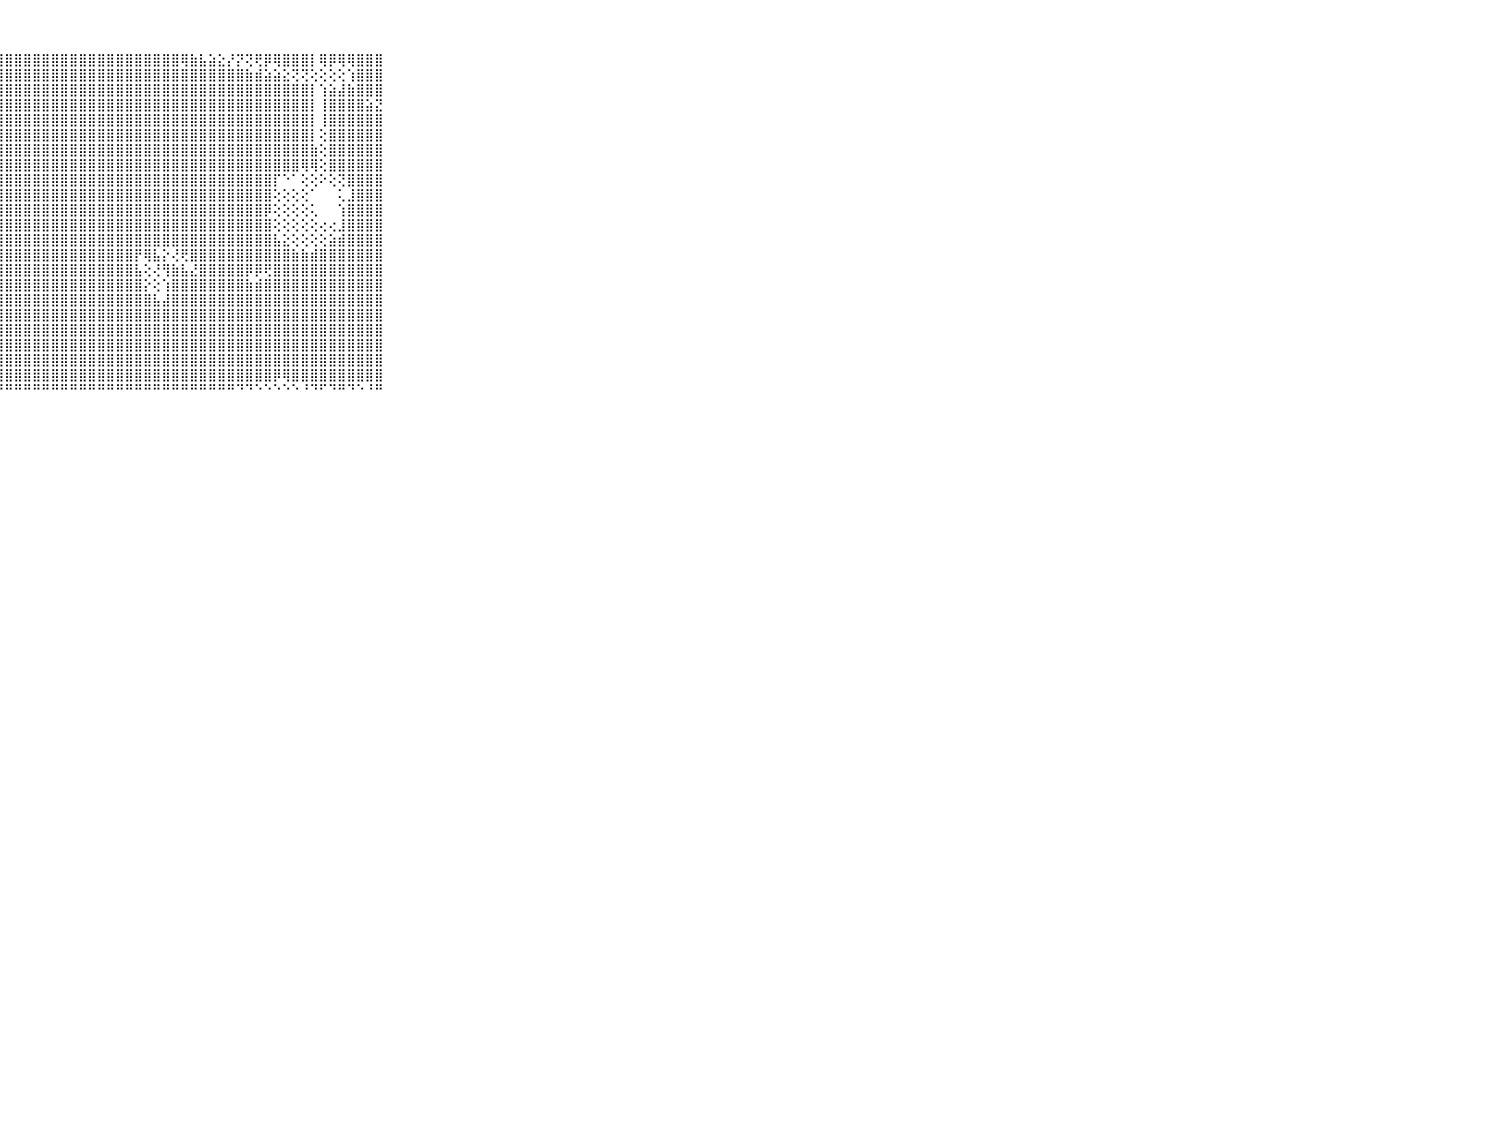

⠀⠀⠀⠀⠀⠀⠀⠀⠀⠀⠀⣿⣿⣿⣿⣿⣿⣿⣿⣿⣿⣿⣿⣿⣿⣿⣿⣿⣿⣿⣿⣿⣿⣿⣿⣿⣿⣿⣿⣿⣿⣿⣿⣿⣿⣿⣿⢿⣷⣧⣵⣕⡜⡝⢝⢟⡿⢿⣿⣿⣿⡇⢿⡿⢿⢿⣿⣿⣿⠀⠀⠀⠀⠀⠀⠀⠀⠀⠀⠀⠀
⠀⠀⠀⠀⠀⠀⠀⠀⠀⠀⠀⣿⣿⣿⣿⣿⣿⣿⣿⣿⣿⣿⣿⣿⣿⣿⣿⣿⣿⣿⣿⣿⣿⣿⣿⣿⣿⣿⣿⣿⣿⣿⣿⣿⣿⣿⣿⣿⣿⣿⣿⣿⣿⣿⣷⣾⣵⣵⣕⢝⢝⢕⢕⢕⢕⢱⣿⣿⣿⠀⠀⠀⠀⠀⠀⠀⠀⠀⠀⠀⠀
⠀⠀⠀⠀⠀⠀⠀⠀⠀⠀⠀⣿⣿⣿⣿⣿⣿⣿⣿⣿⣿⣿⣿⣿⣿⣿⣿⣿⣿⣿⣿⣿⣿⣿⣿⣿⣿⣿⣿⣿⣿⣿⣿⣿⣿⣿⣿⣿⣿⣿⣿⣿⣿⣿⣿⣿⣿⣿⣿⣿⣿⡇⢱⣵⣼⣷⣿⣿⣿⠀⠀⠀⠀⠀⠀⠀⠀⠀⠀⠀⠀
⠀⠀⠀⠀⠀⠀⠀⠀⠀⠀⠀⣿⣿⣿⣿⣿⣿⣿⣿⣿⣿⣿⣿⣿⣿⣿⣿⣿⣿⣿⣿⣿⣿⣿⣿⣿⣿⣿⣿⣿⣿⣿⣿⣿⣿⣿⣿⣿⣿⣿⣿⣿⣿⣿⣿⣿⣿⣿⣿⣿⣿⡇⢸⣿⣿⣿⣿⣵⣝⠀⠀⠀⠀⠀⠀⠀⠀⠀⠀⠀⠀
⠀⠀⠀⠀⠀⠀⠀⠀⠀⠀⠀⣿⣿⣿⣿⣿⣿⣿⣿⣿⣿⣿⣿⣿⣿⣿⣿⣿⣿⣿⣿⣿⣿⣿⣿⣿⣿⣿⣿⣿⣿⣿⣿⣿⣿⣿⣿⣿⣿⣿⣿⣿⣿⣿⣿⣿⣿⣿⣿⣿⣿⡇⢸⣿⣿⣿⣿⣿⣿⠀⠀⠀⠀⠀⠀⠀⠀⠀⠀⠀⠀
⠀⠀⠀⠀⠀⠀⠀⠀⠀⠀⠀⣿⣿⣿⣿⣿⣿⣿⣿⣿⣿⣿⣿⣿⣿⣿⣿⣿⣿⣿⣿⣿⣿⣿⣿⣿⣿⣿⣿⣿⣿⣿⣿⣿⣿⣿⣿⣿⣿⣿⣿⣿⣿⣿⣿⣿⣿⣿⣿⣿⣿⡇⢕⣿⣿⣿⣿⣿⣿⠀⠀⠀⠀⠀⠀⠀⠀⠀⠀⠀⠀
⠀⠀⠀⠀⠀⠀⠀⠀⠀⠀⠀⣿⣿⣿⣿⣿⣿⣿⣿⣿⣿⣿⣿⣿⣿⣿⣿⣿⣿⣿⣿⣿⣿⣿⣿⣿⣿⣿⣿⣿⣿⣿⣿⣿⣿⣿⣿⣿⣿⣿⣿⣿⣿⣿⣿⣿⣿⣿⣿⣿⣿⣷⢕⣿⣿⣿⣿⣿⣿⠀⠀⠀⠀⠀⠀⠀⠀⠀⠀⠀⠀
⠀⠀⠀⠀⠀⠀⠀⠀⠀⠀⠀⣿⣿⣿⣿⣿⣿⣿⣿⣿⣿⣿⣿⣿⣿⣿⣿⣿⣿⣿⣿⣿⣿⣿⣿⣿⣿⣿⣿⣿⣿⣿⣿⣿⣿⣿⣿⣿⣿⣿⣿⣿⣿⣿⣿⣿⣿⣿⣿⣿⢿⢿⢕⣿⣿⣿⣿⣿⣿⠀⠀⠀⠀⠀⠀⠀⠀⠀⠀⠀⠀
⠀⠀⠀⠀⠀⠀⠀⠀⠀⠀⠀⣿⣿⣿⣿⣿⣿⣿⣿⣿⣿⣿⣿⣿⣿⣿⣿⣿⣿⣿⣿⣿⣿⣿⣿⣿⣿⣿⣿⣿⣿⣿⣿⣿⣿⣿⣿⣿⣿⣿⣿⣿⣿⣿⣿⣿⣿⡏⠑⠁⢕⢕⠕⢕⢝⣿⣿⣿⣿⠀⠀⠀⠀⠀⠀⠀⠀⠀⠀⠀⠀
⠀⠀⠀⠀⠀⠀⠀⠀⠀⠀⠀⣿⣿⣿⣿⣿⣿⣿⣿⣿⣿⣿⣿⣿⣿⣿⣿⣿⣿⣿⣿⣿⣿⣿⣿⣿⣿⣿⣿⣿⣿⣿⣿⣿⣿⣿⣿⣿⣿⣿⣿⣿⣿⣿⣿⣿⣿⢕⢕⢕⢕⠁⠀⠀⢅⣸⣿⣿⣿⠀⠀⠀⠀⠀⠀⠀⠀⠀⠀⠀⠀
⠀⠀⠀⠀⠀⠀⠀⠀⠀⠀⠀⣿⣿⣿⣿⣿⣿⣿⣿⣿⣿⣿⣿⣿⣿⣿⣿⣿⣿⣿⣿⣿⣿⣿⣿⣿⣿⣿⣿⣿⣿⣿⣿⣿⣿⣿⣿⣿⣿⣿⣿⣿⣿⣿⣿⣿⡿⢕⢕⢕⢕⢅⠀⠀⢱⣿⣿⣿⣿⠀⠀⠀⠀⠀⠀⠀⠀⠀⠀⠀⠀
⠀⠀⠀⠀⠀⠀⠀⠀⠀⠀⠀⣿⣿⣿⣿⣿⣿⣿⣿⣿⣿⣿⣿⣿⣿⣿⣿⣿⣿⣿⣿⣿⣿⣿⣿⣿⣿⣿⣿⣿⣿⣿⣿⣿⣿⣿⣿⣿⣿⣿⣿⣿⣿⣿⣿⣿⣿⢕⢕⢕⢕⢕⢔⢔⣸⣿⣿⣿⣿⠀⠀⠀⠀⠀⠀⠀⠀⠀⠀⠀⠀
⠀⠀⠀⠀⠀⠀⠀⠀⠀⠀⠀⣿⣿⣿⣿⣿⣿⣿⣿⣿⣿⣿⣿⣿⣿⣿⣿⣿⣿⣿⣿⣿⣿⣿⣿⣿⣿⣿⣿⣿⣿⣿⣿⣿⣿⣿⣿⣿⣿⣿⣿⣿⣿⣿⣿⣿⣿⣧⣕⢕⢕⢕⢕⣵⣾⣿⣿⣿⣿⠀⠀⠀⠀⠀⠀⠀⠀⠀⠀⠀⠀
⠀⠀⠀⠀⠀⠀⠀⠀⠀⠀⠀⣿⣿⣿⣿⣿⣿⣿⣿⣿⣿⣿⣿⣿⣿⣿⣿⣿⣿⣿⣿⣿⣿⣿⣿⣿⣿⣿⣿⣿⣿⣿⡟⢿⣧⡕⢜⢟⣿⣿⣿⣿⣿⣿⣿⣿⣿⣿⣿⣷⣷⣾⣿⣿⣿⣿⣿⣿⣿⠀⠀⠀⠀⠀⠀⠀⠀⠀⠀⠀⠀
⠀⠀⠀⠀⠀⠀⠀⠀⠀⠀⠀⣿⣿⣿⣿⣿⣿⣿⣿⣿⣿⣿⣿⣿⣿⣿⣿⣿⣿⣿⣿⣿⣿⣿⣿⣿⣿⣿⣿⣿⣿⣿⣧⢕⢜⢻⣷⣧⣜⣿⣿⣿⣿⣿⡿⡿⢟⣿⣿⣿⣿⣿⣿⣿⣿⣿⣿⣿⣿⠀⠀⠀⠀⠀⠀⠀⠀⠀⠀⠀⠀
⠀⠀⠀⠀⠀⠀⠀⠀⠀⠀⠀⣿⣿⣿⣿⣿⣿⣿⣿⣿⣿⣿⣿⣿⣿⣿⣿⣿⣿⣿⣿⣿⣿⣿⣿⣿⣿⣿⣿⣿⣿⣿⣿⡕⢕⢱⣿⣿⣿⣿⣿⣿⣿⣿⣷⣾⣿⣿⣿⣿⣿⣿⣿⣿⣿⣿⣿⣿⣿⠀⠀⠀⠀⠀⠀⠀⠀⠀⠀⠀⠀
⠀⠀⠀⠀⠀⠀⠀⠀⠀⠀⠀⣿⣿⣿⣿⣿⣿⣿⣿⣿⣿⣿⣿⣿⣿⣿⣿⣿⣿⣿⣿⣿⣿⣿⣿⣿⣿⣿⣿⣿⣿⣿⣿⣿⣧⣼⣿⣿⣿⣿⣿⣿⣿⣿⣿⣿⣿⣿⣿⣿⣿⣿⣿⣿⣿⣿⣿⣿⣿⠀⠀⠀⠀⠀⠀⠀⠀⠀⠀⠀⠀
⠀⠀⠀⠀⠀⠀⠀⠀⠀⠀⠀⣿⣿⣿⣿⣿⣿⣿⣿⣿⣿⣿⣿⣿⣿⣿⣿⣿⣿⣿⣿⣿⣿⣿⣿⣿⣿⣿⣿⣿⣿⣿⣿⣿⣿⣿⣿⣿⣿⣿⣿⣿⣿⣿⣿⣿⣿⣿⣿⣿⣿⣿⣿⣿⣿⣿⣿⣿⣿⠀⠀⠀⠀⠀⠀⠀⠀⠀⠀⠀⠀
⠀⠀⠀⠀⠀⠀⠀⠀⠀⠀⠀⣿⣿⣿⣿⣿⣿⣿⣿⣿⣿⣿⣿⣿⣿⣿⣿⣿⣿⣿⣿⣿⣿⣿⣿⣿⣿⣿⣿⣿⣿⣿⣿⣿⣿⣿⣿⣿⣿⣿⣿⣿⣿⣿⣿⣿⣿⣿⣿⣿⣿⣿⣿⣿⣿⣿⣿⣿⣿⠀⠀⠀⠀⠀⠀⠀⠀⠀⠀⠀⠀
⠀⠀⠀⠀⠀⠀⠀⠀⠀⠀⠀⣿⣿⣿⣿⣿⣿⣿⣿⣿⣿⣿⣿⣿⣿⣿⣿⣿⣿⣿⣿⣿⣿⣿⣿⣿⣿⣿⣿⣿⣿⣿⣿⣿⣿⣿⣿⣿⣿⣿⣿⣿⣿⣿⣿⣿⣿⣿⣿⣿⣿⣿⣿⣿⣿⣿⣿⣿⣿⠀⠀⠀⠀⠀⠀⠀⠀⠀⠀⠀⠀
⠀⠀⠀⠀⠀⠀⠀⠀⠀⠀⠀⣿⣿⣿⣿⣿⣿⣿⣿⣿⣿⣿⣿⣿⣿⣿⣿⣿⣿⣿⣿⣿⣿⣿⣿⣿⣿⣿⣿⣿⣿⣿⣿⣿⣿⣿⣿⣿⣿⣿⣿⣿⣿⣿⣿⣿⣿⣿⣿⣿⣿⣿⣿⣿⣿⣿⣿⣿⣿⠀⠀⠀⠀⠀⠀⠀⠀⠀⠀⠀⠀
⠀⠀⠀⠀⠀⠀⠀⠀⠀⠀⠀⣿⣿⣿⣿⣿⣿⣿⣿⣿⣿⣿⣿⣿⣿⣿⣿⣿⣿⣿⣿⣿⣿⣿⣿⣿⣿⣿⣿⣿⣿⣿⣿⣿⣿⣿⣿⣿⣿⣿⣿⣿⣿⣿⣿⣿⣿⡿⢿⣿⣿⣿⣿⣿⣿⣿⣿⣿⣿⠀⠀⠀⠀⠀⠀⠀⠀⠀⠀⠀⠀
⠀⠀⠀⠀⠀⠀⠀⠀⠀⠀⠀⠛⠛⠛⠛⠛⠛⠛⠛⠛⠛⠛⠛⠛⠛⠛⠛⠛⠛⠛⠛⠛⠛⠛⠛⠛⠛⠛⠛⠛⠛⠛⠛⠛⠛⠛⠛⠛⠛⠛⠛⠛⠛⠙⠙⠑⠑⠑⠑⠑⠘⠙⠋⠙⠛⠙⠑⠘⠛⠀⠀⠀⠀⠀⠀⠀⠀⠀⠀⠀⠀